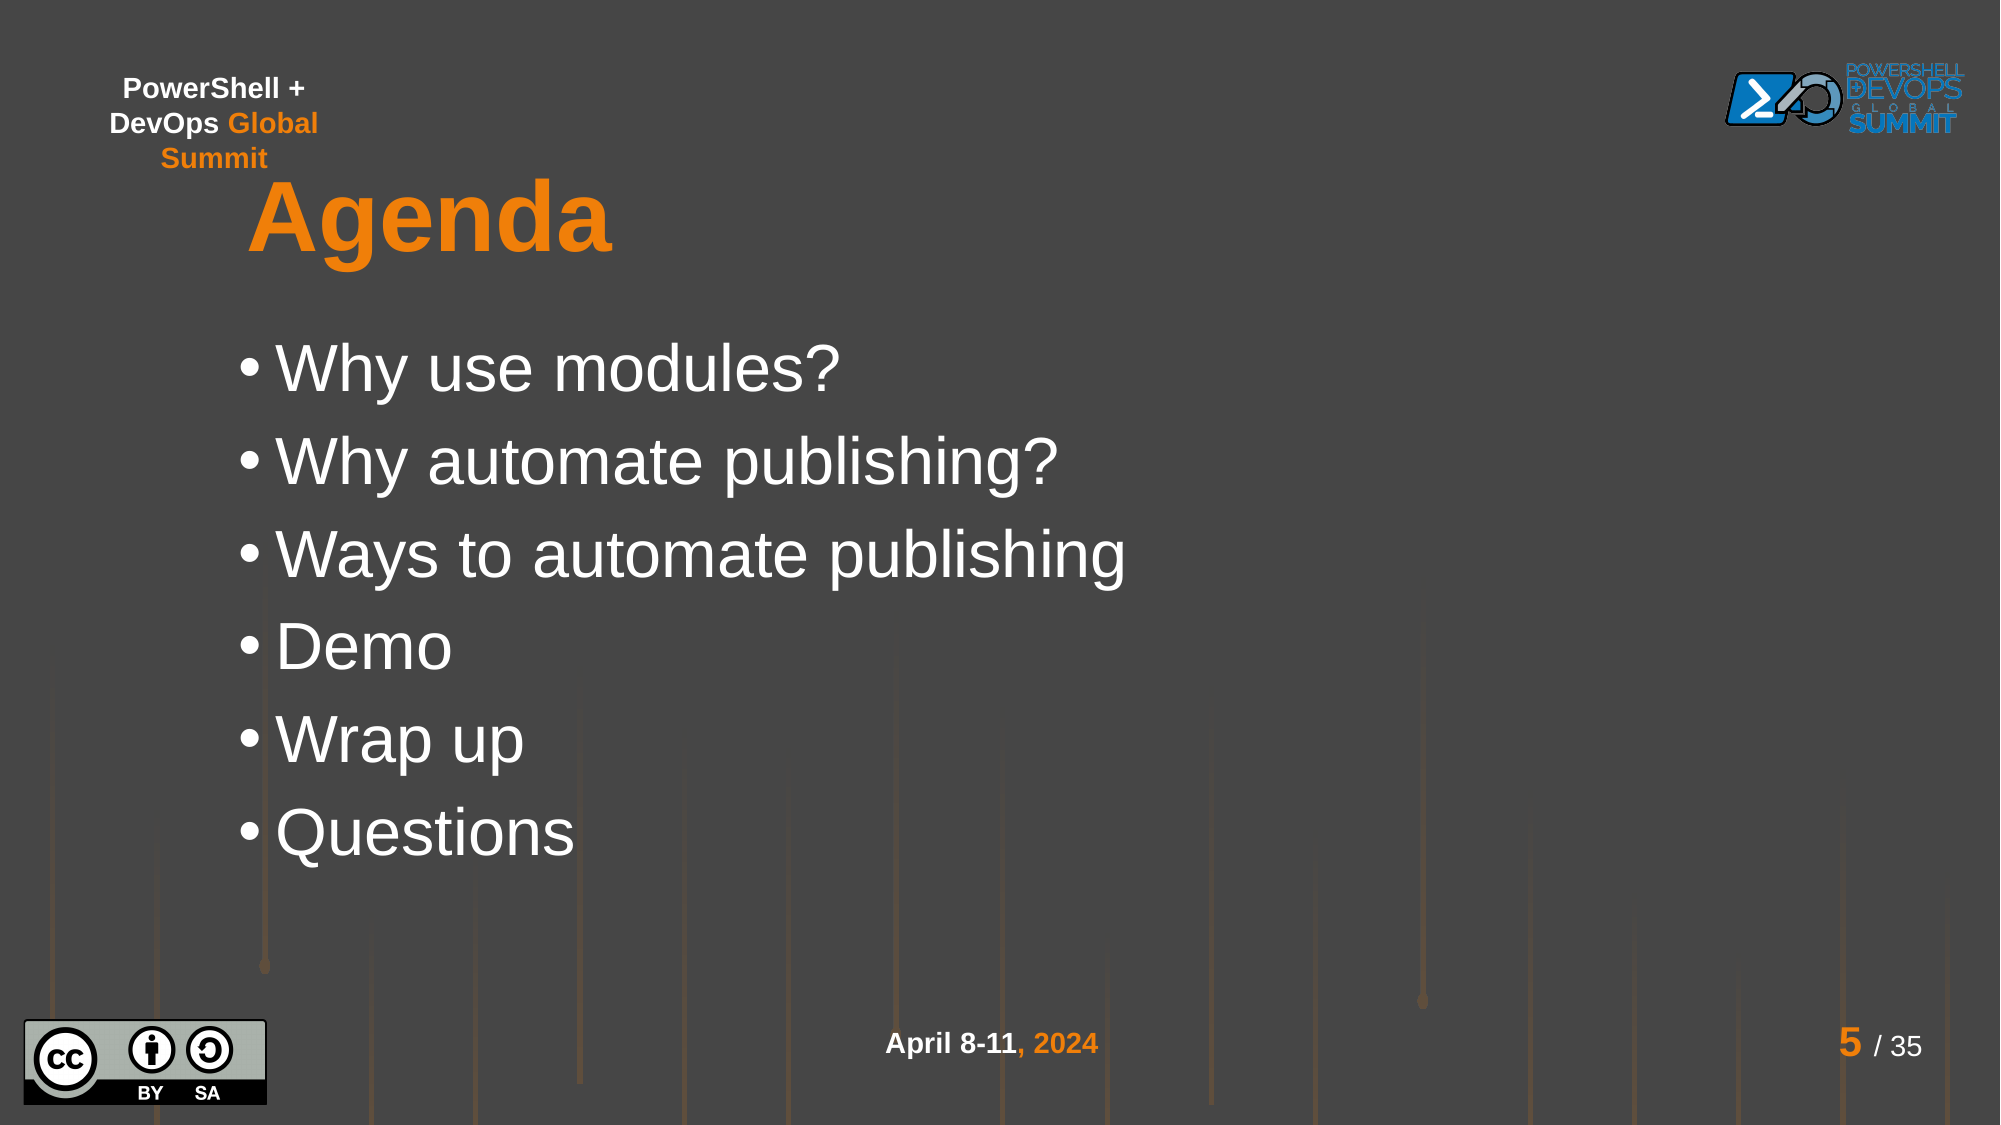

Agenda
Why use modules?
Why automate publishing?
Ways to automate publishing
Demo
Wrap up
Questions